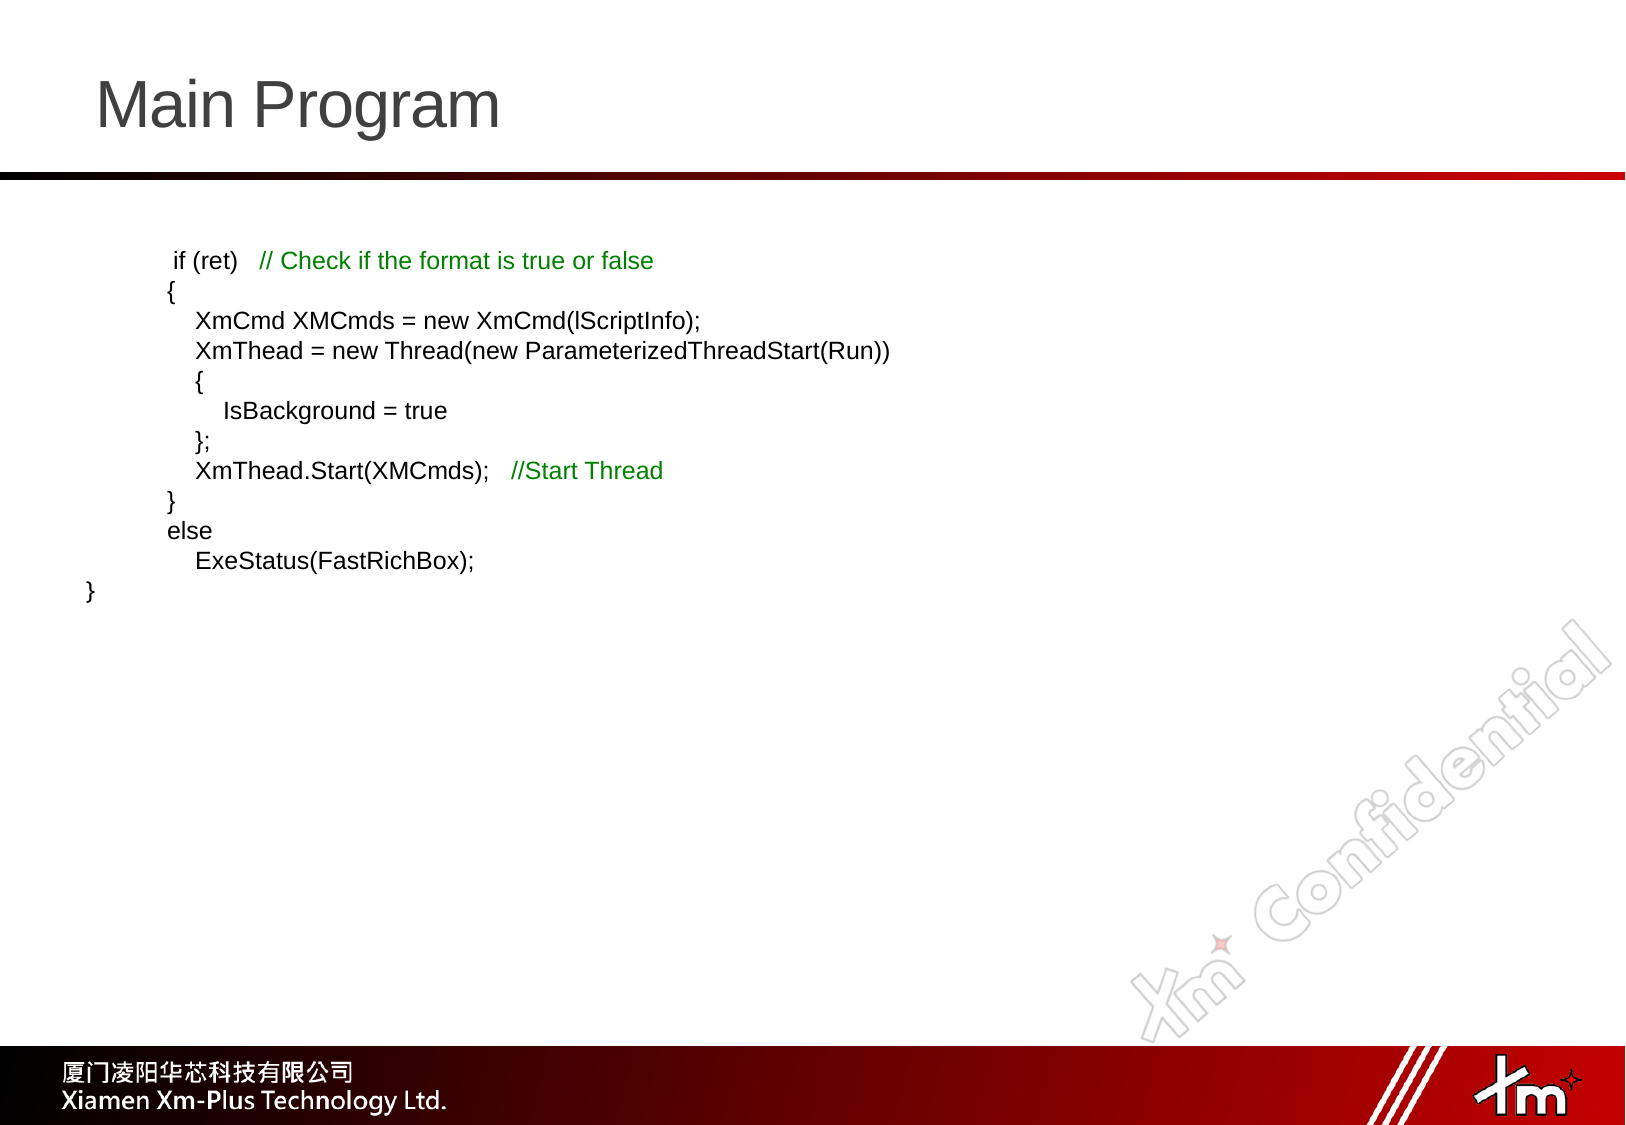

# Main Program
      if (ret)   // Check if the format is true or false
            {
                XmCmd XMCmds = new XmCmd(lScriptInfo);
                XmThead = new Thread(new ParameterizedThreadStart(Run))
                {
                    IsBackground = true
                };
                XmThead.Start(XMCmds);   //Start Thread
            }
            else
                ExeStatus(FastRichBox);
}